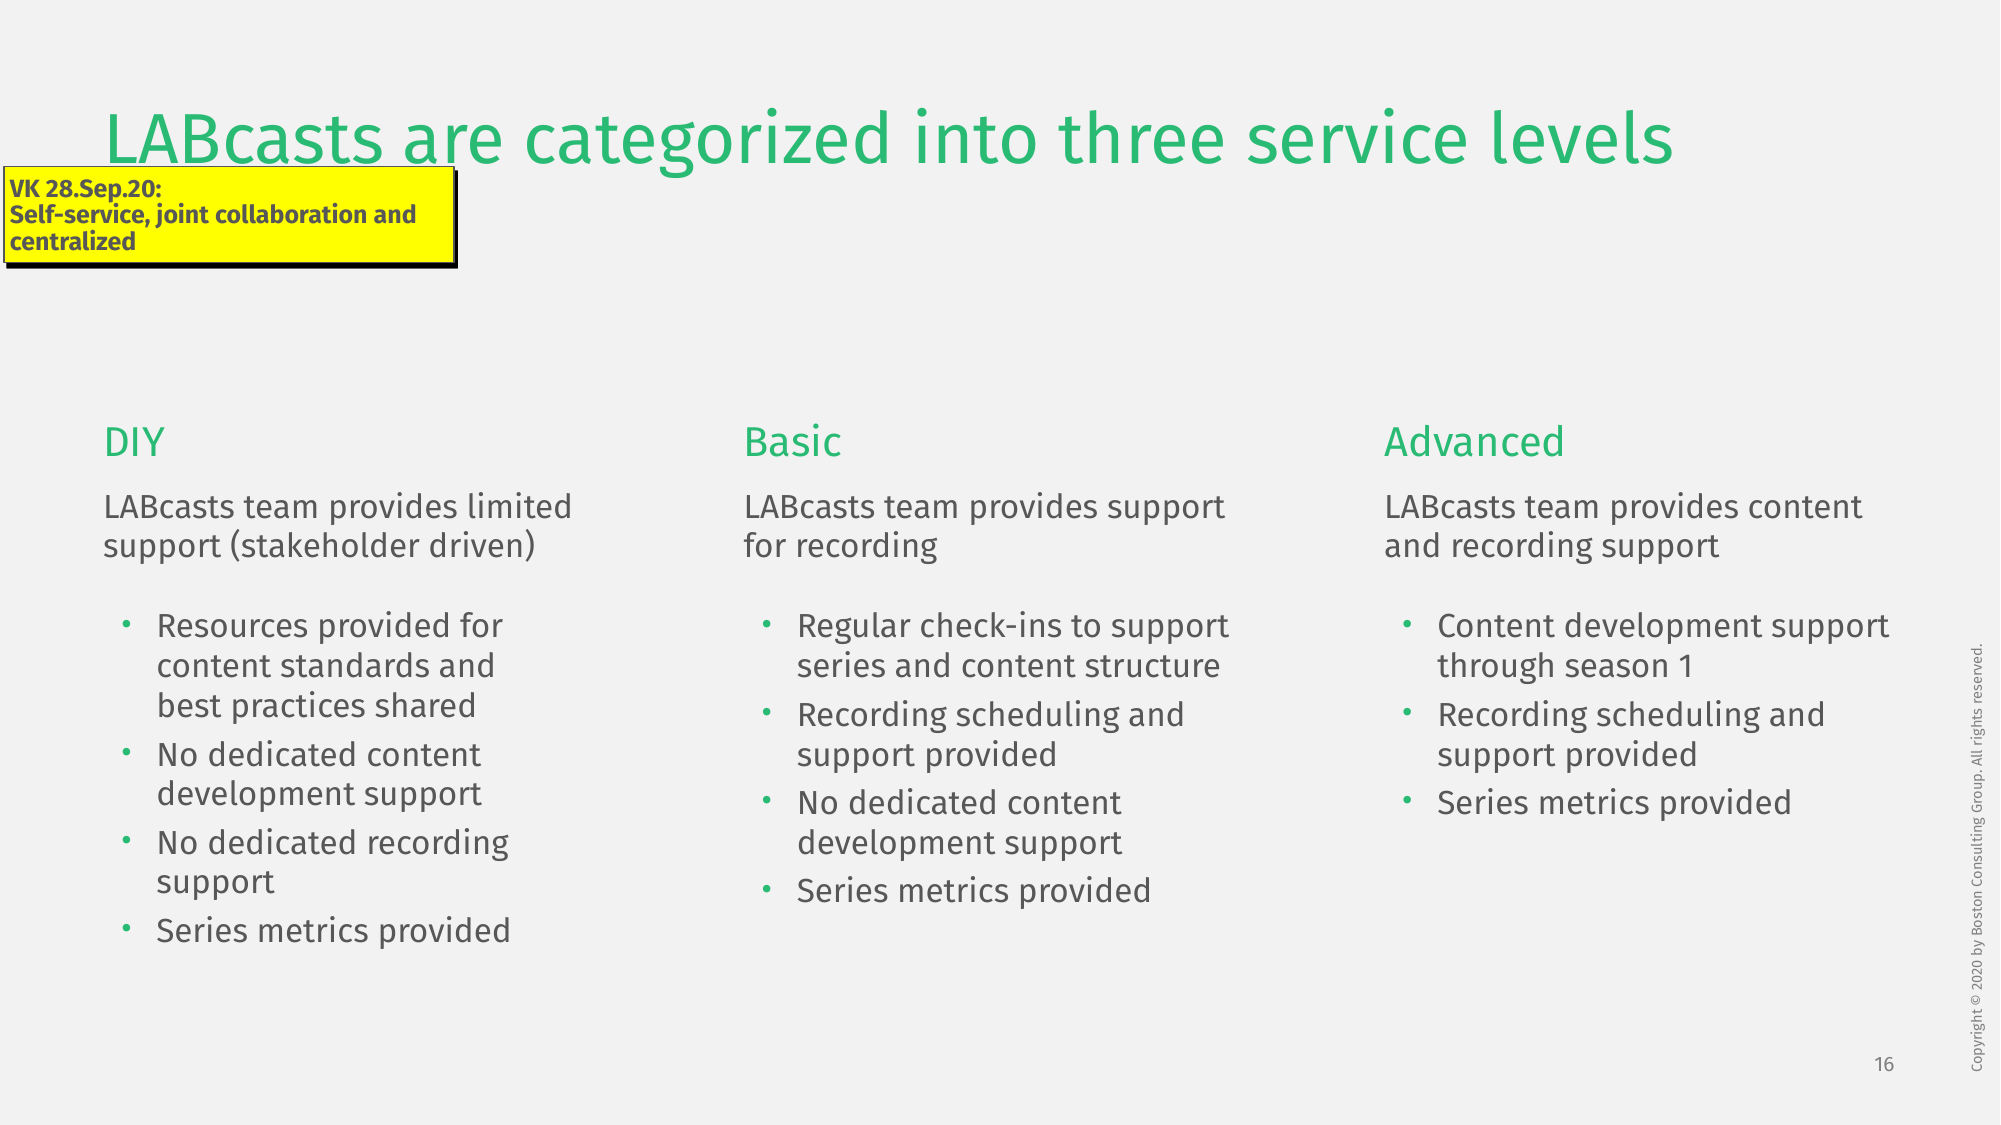

# LABcasts are categorized into three service levels
VK 28.Sep.20:
Self-service, joint collaboration and centralized
DIY
Basic
Advanced
LABcasts team provides limited support (stakeholder driven)

Resources provided for content standards and
best practices shared
No dedicated content development support
No dedicated recording support
Series metrics provided
LABcasts team provides support for recording

Regular check-ins to support series and content structure
Recording scheduling and support provided
No dedicated content development support
Series metrics provided
LABcasts team provides content and recording support

Content development support through season 1
Recording scheduling and support provided
Series metrics provided